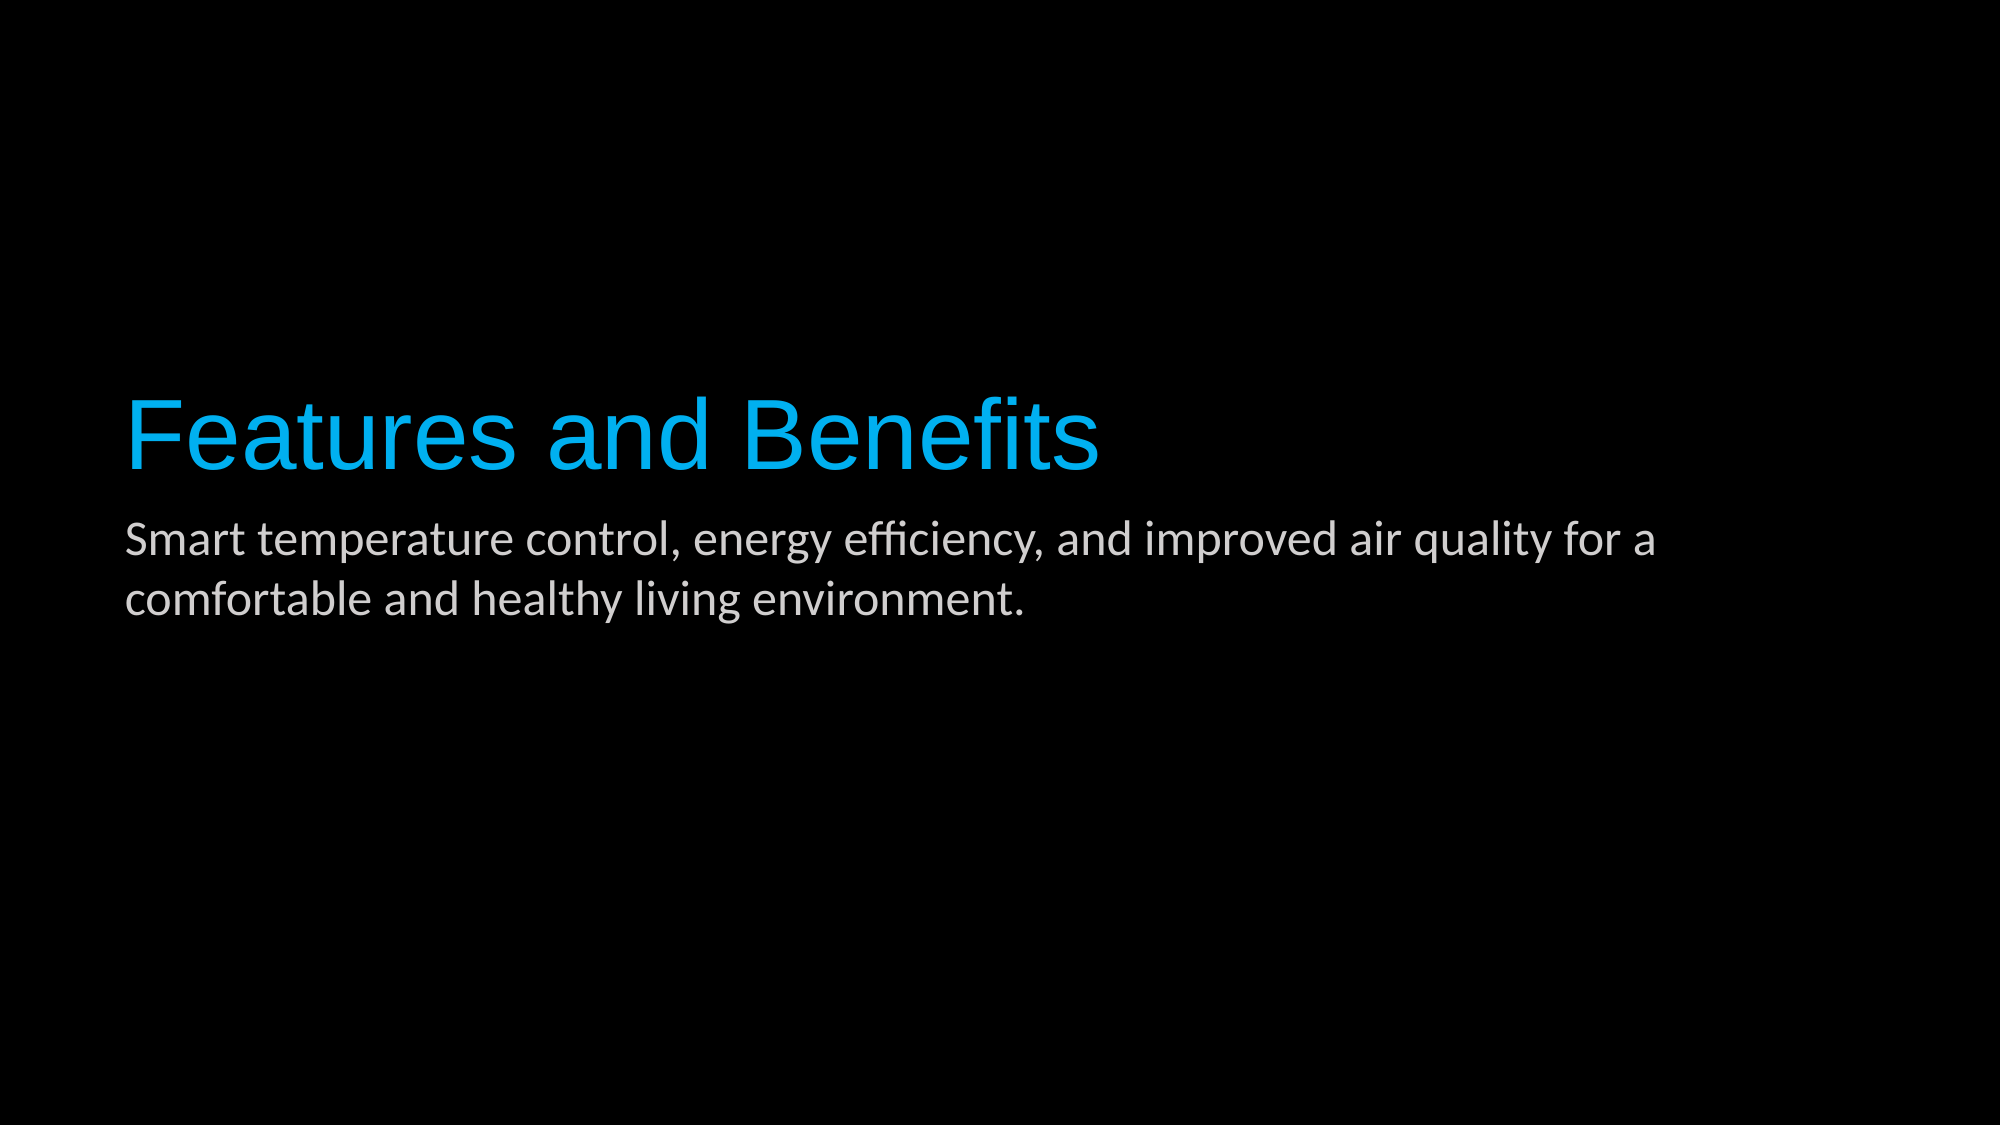

Features and Benefits
Smart temperature control, energy efficiency, and improved air quality for a comfortable and healthy living environment.